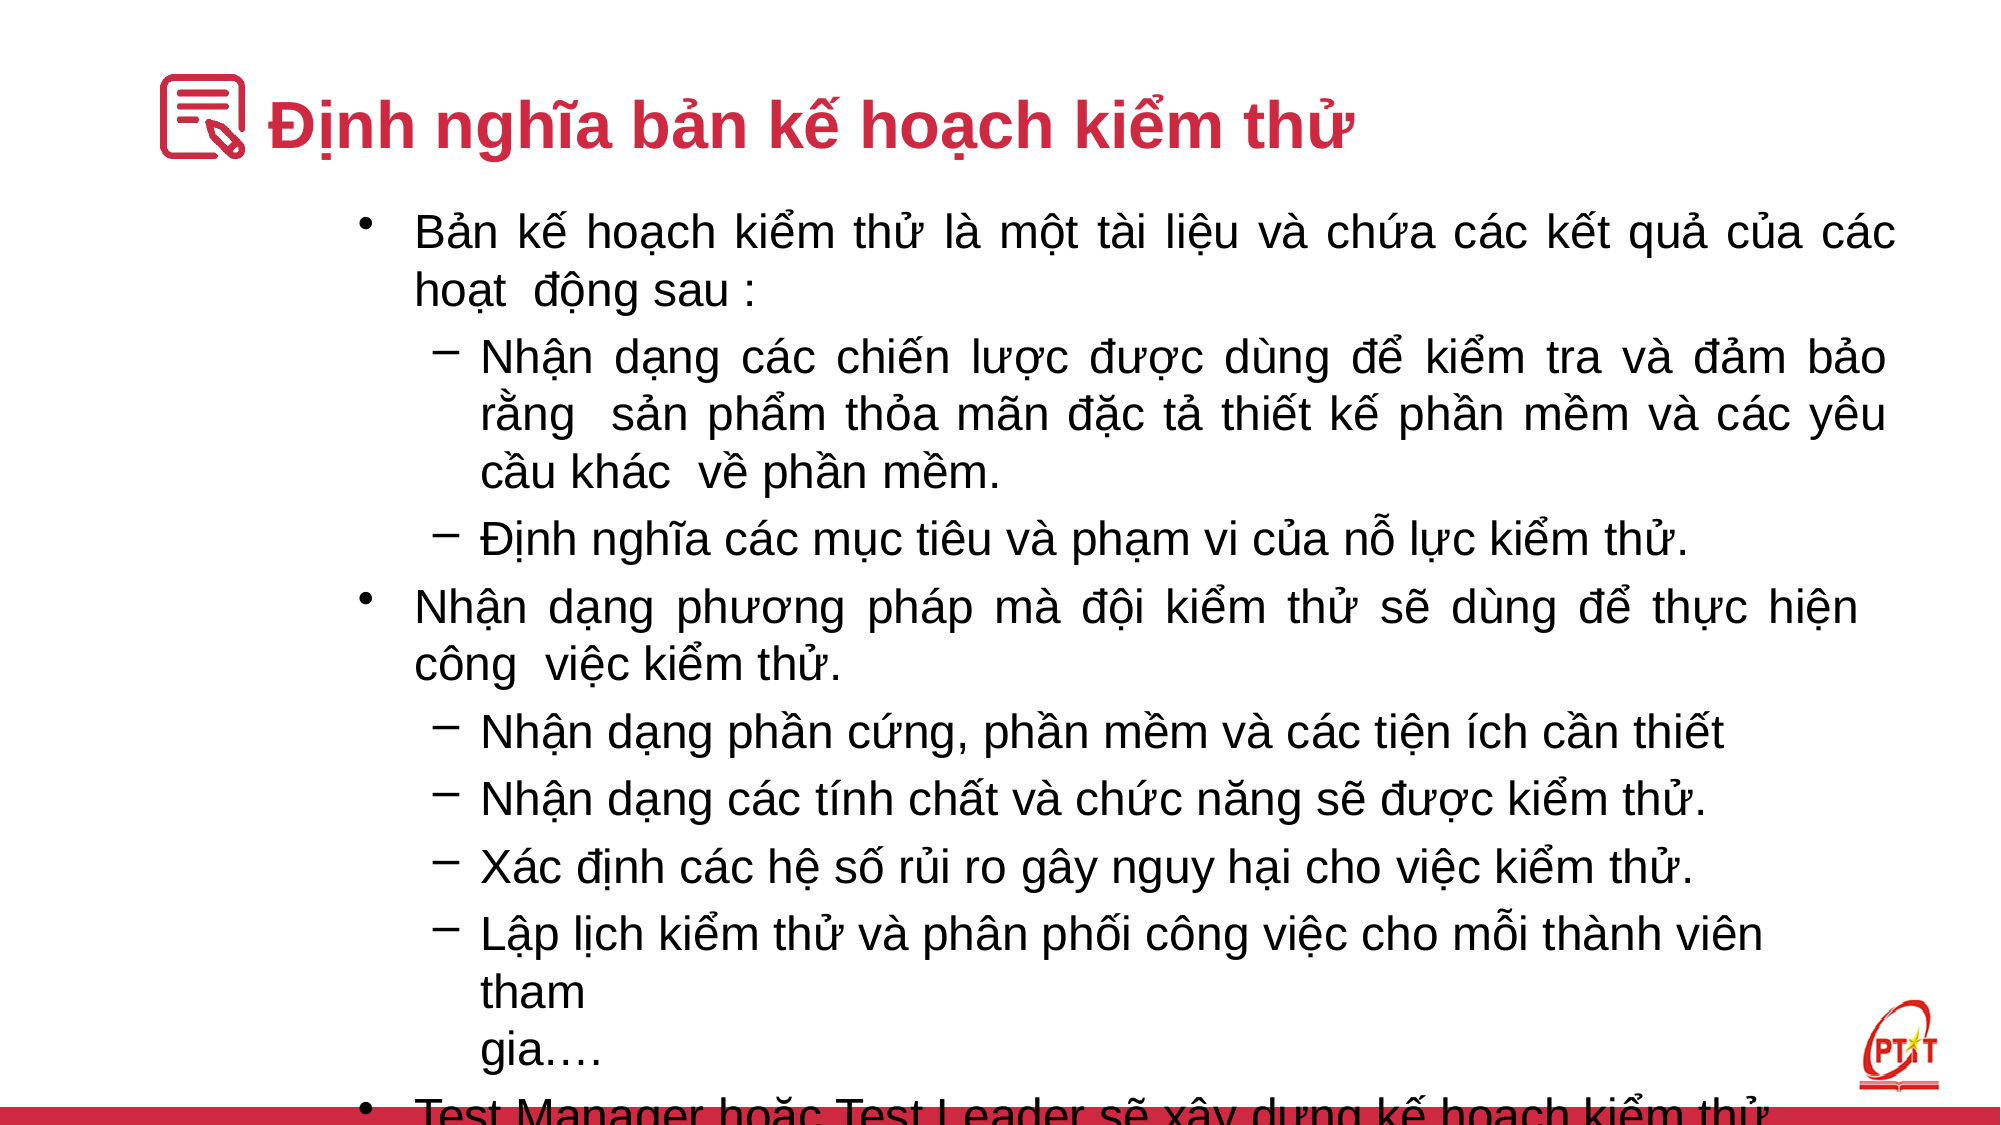

# Định nghĩa bản kế hoạch kiểm thử
Bản kế hoạch kiểm thử là một tài liệu và chứa các kết quả của các hoạt  động sau :
Nhận dạng các chiến lược được dùng để kiểm tra và đảm bảo rằng  sản phẩm thỏa mãn đặc tả thiết kế phần mềm và các yêu cầu khác  về phần mềm.
Định nghĩa các mục tiêu và phạm vi của nỗ lực kiểm thử.
Nhận dạng phương pháp mà đội kiểm thử sẽ dùng để thực hiện công  việc kiểm thử.
Nhận dạng phần cứng, phần mềm và các tiện ích cần thiết
Nhận dạng các tính chất và chức năng sẽ được kiểm thử.
Xác định các hệ số rủi ro gây nguy hại cho việc kiểm thử.
Lập lịch kiểm thử và phân phối công việc cho mỗi thành viên tham
gia.…
Test Manager hoặc Test Leader sẽ xây dựng kế hoạch kiểm thử.